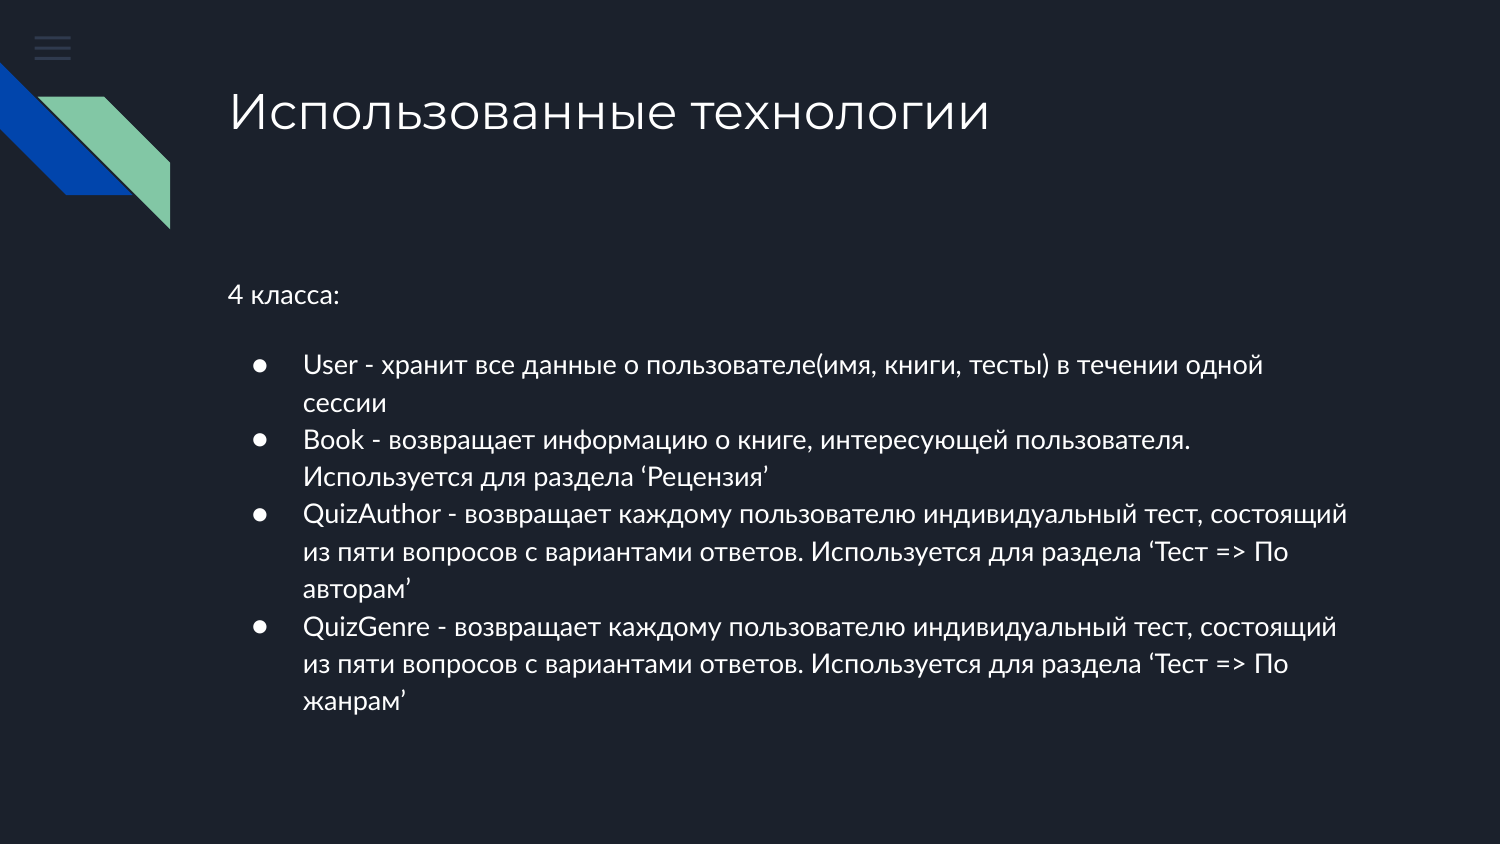

# Использованные технологии

4 класса:
User - хранит все данные о пользователе(имя, книги, тесты) в течении одной сессии
Book - возвращает информацию о книге, интересующей пользователя. Используется для раздела ‘Рецензия’
QuizAuthor - возвращает каждому пользователю индивидуальный тест, состоящий из пяти вопросов с вариантами ответов. Используется для раздела ‘Тест => По авторам’
QuizGenre - возвращает каждому пользователю индивидуальный тест, состоящий из пяти вопросов с вариантами ответов. Используется для раздела ‘Тест => По жанрам’